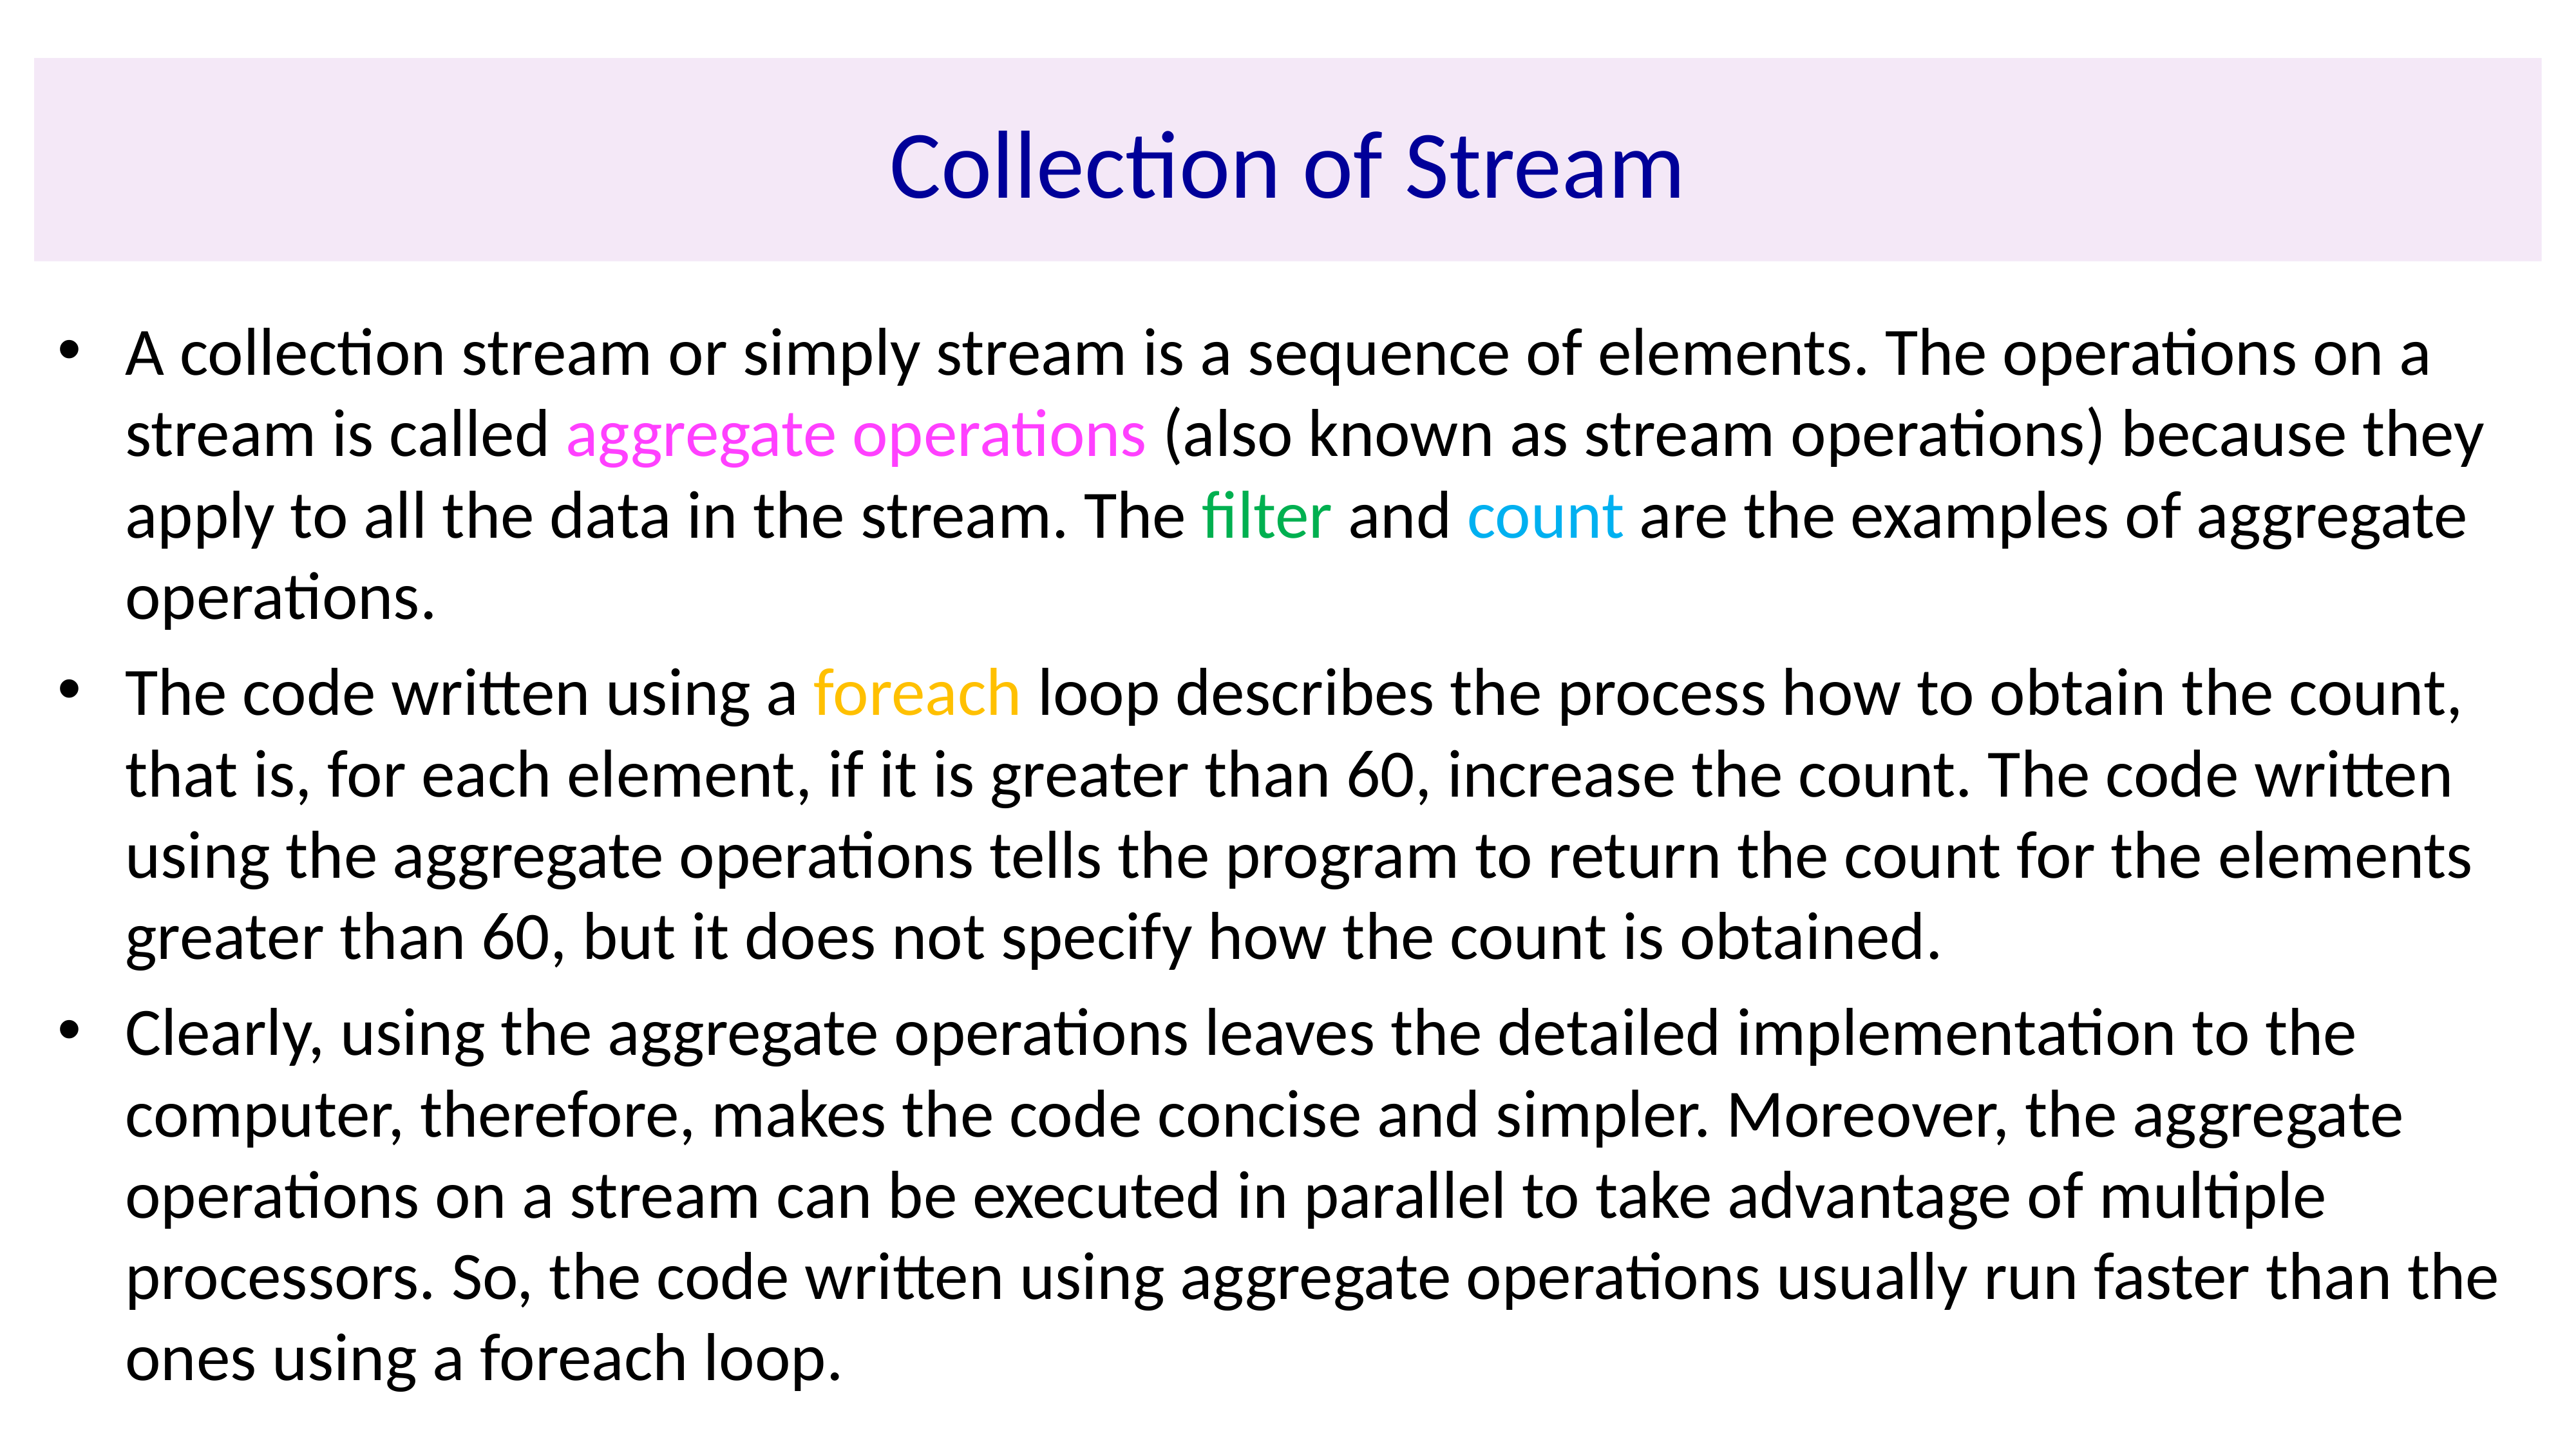

# Collection of Stream
A collection stream or simply stream is a sequence of elements. The operations on a stream is called aggregate operations (also known as stream operations) because they apply to all the data in the stream. The filter and count are the examples of aggregate operations.
The code written using a foreach loop describes the process how to obtain the count, that is, for each element, if it is greater than 60, increase the count. The code written using the aggregate operations tells the program to return the count for the elements greater than 60, but it does not specify how the count is obtained.
Clearly, using the aggregate operations leaves the detailed implementation to the computer, therefore, makes the code concise and simpler. Moreover, the aggregate operations on a stream can be executed in parallel to take advantage of multiple processors. So, the code written using aggregate operations usually run faster than the ones using a foreach loop.